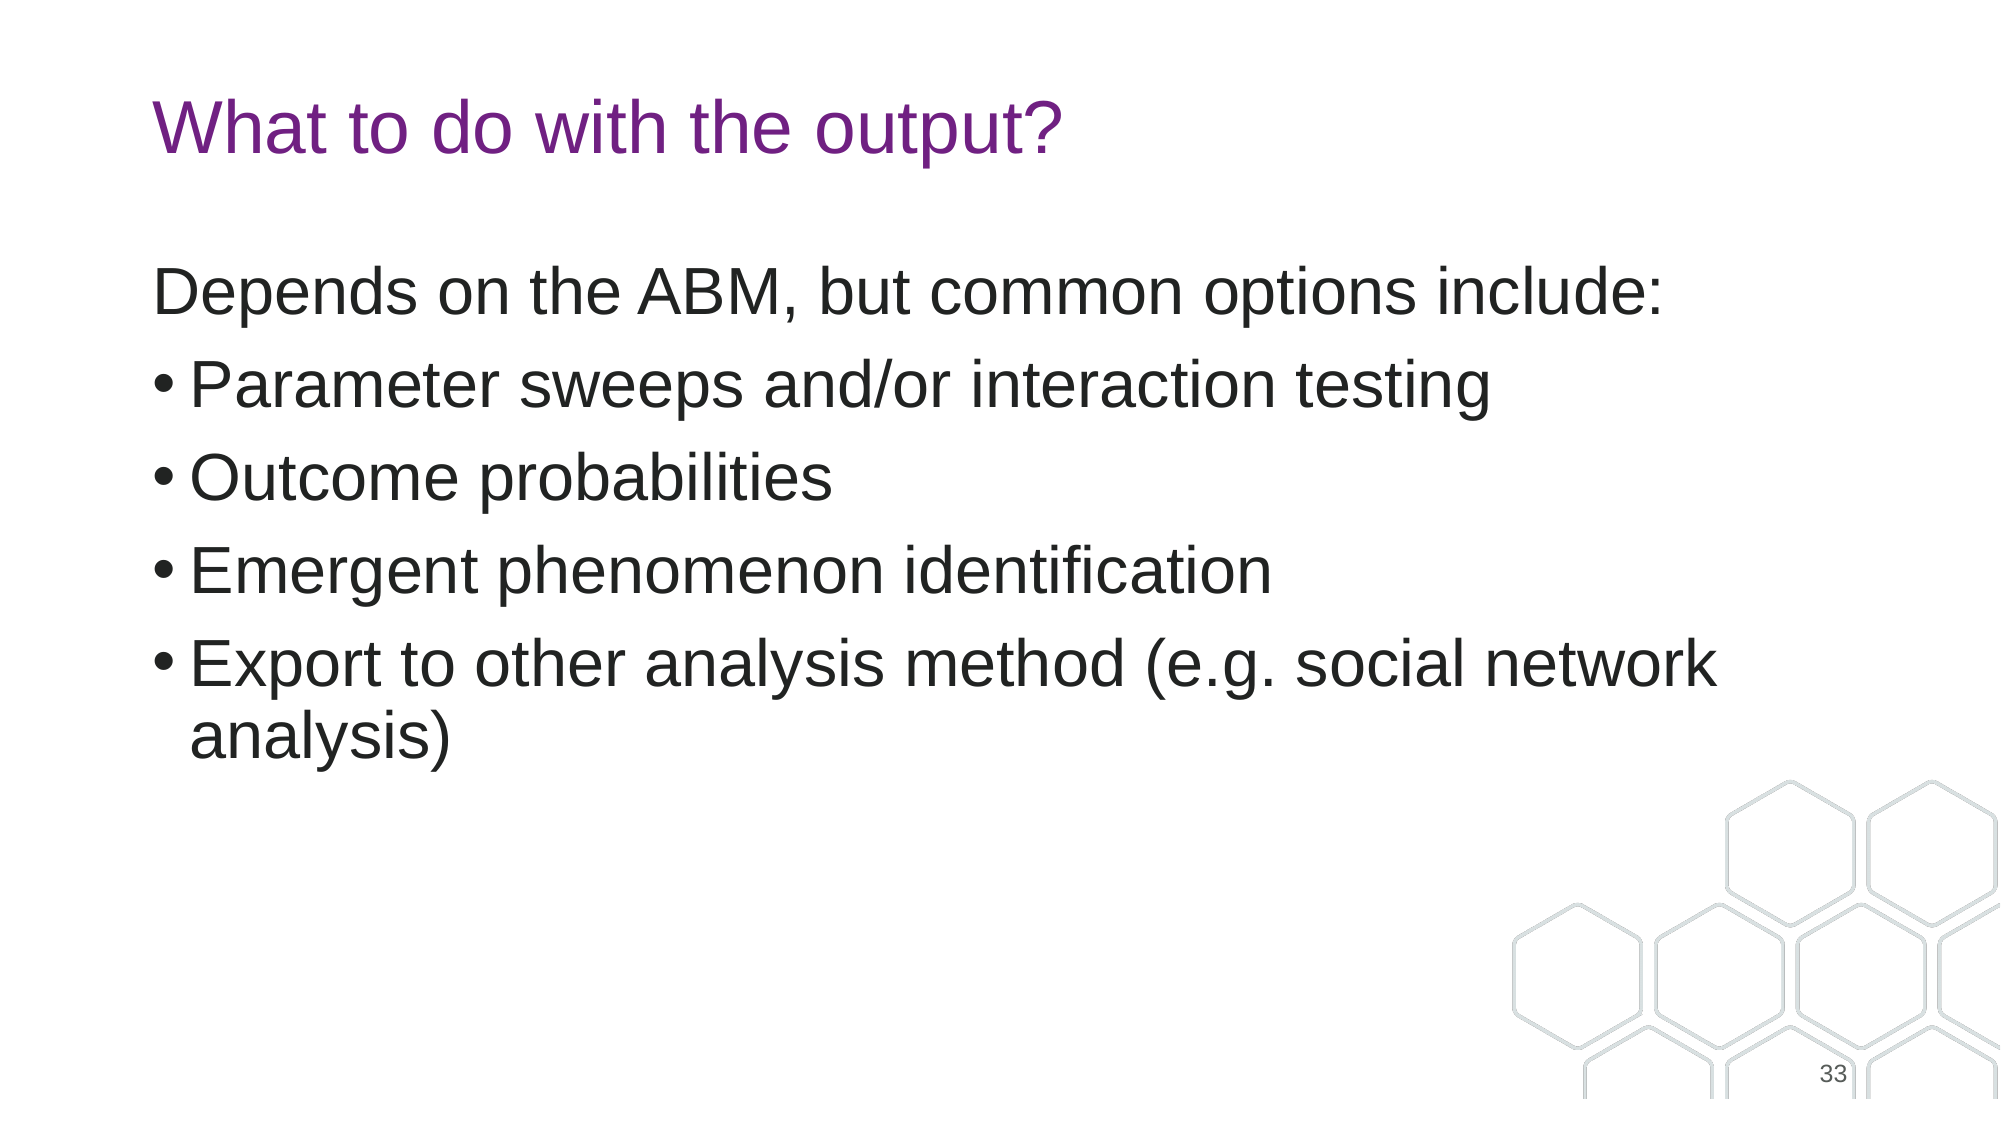

# What to do with the output?
Depends on the ABM, but common options include:
Parameter sweeps and/or interaction testing
Outcome probabilities
Emergent phenomenon identification
Export to other analysis method (e.g. social network analysis)

33